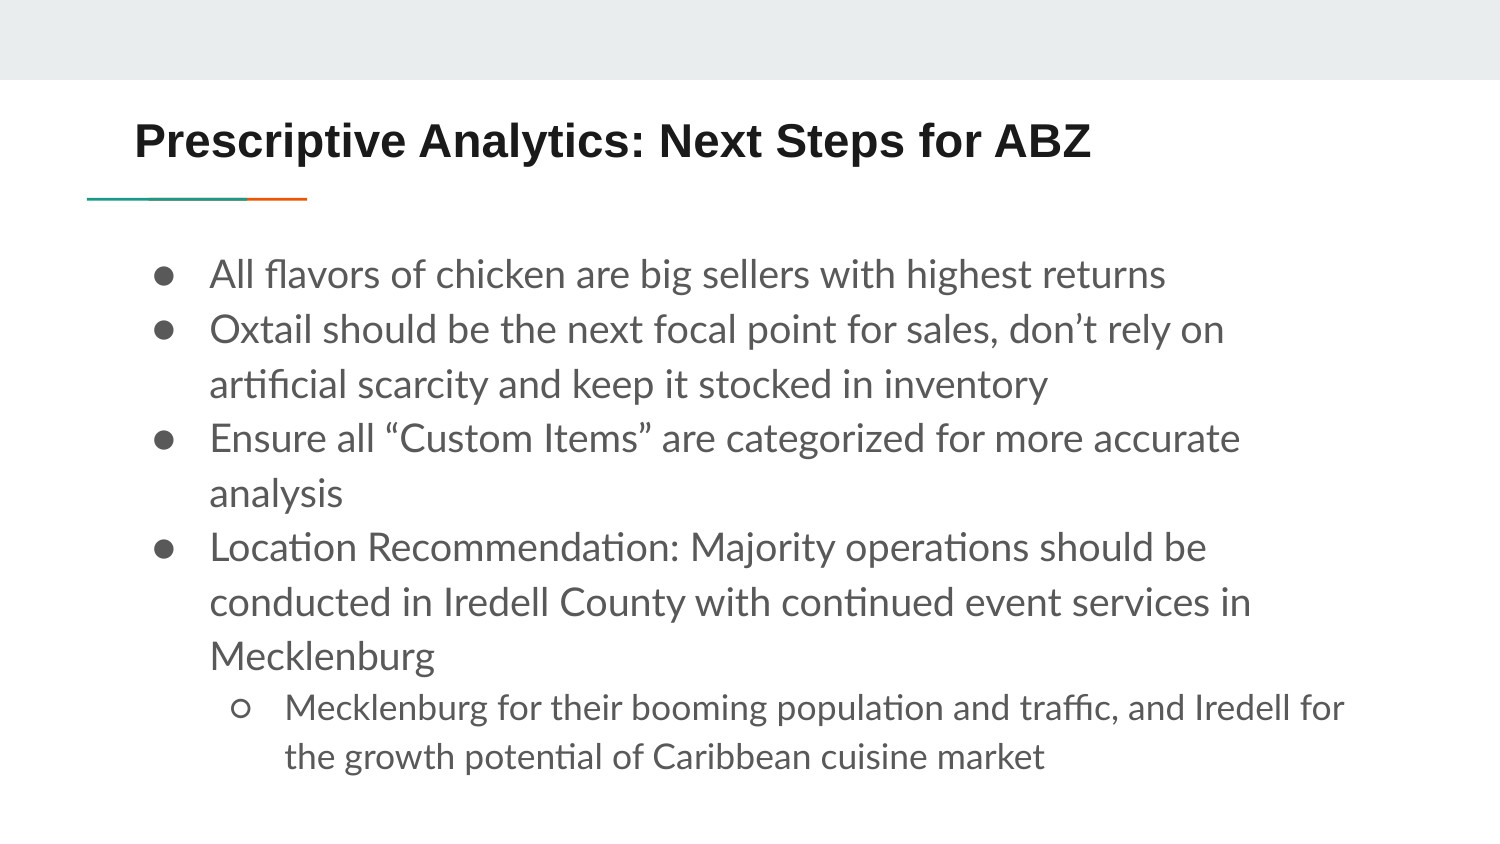

# Prescriptive Analytics: Next Steps for ABZ
All flavors of chicken are big sellers with highest returns
Oxtail should be the next focal point for sales, don’t rely on artificial scarcity and keep it stocked in inventory
Ensure all “Custom Items” are categorized for more accurate analysis
Location Recommendation: Majority operations should be conducted in Iredell County with continued event services in Mecklenburg
Mecklenburg for their booming population and traffic, and Iredell for the growth potential of Caribbean cuisine market